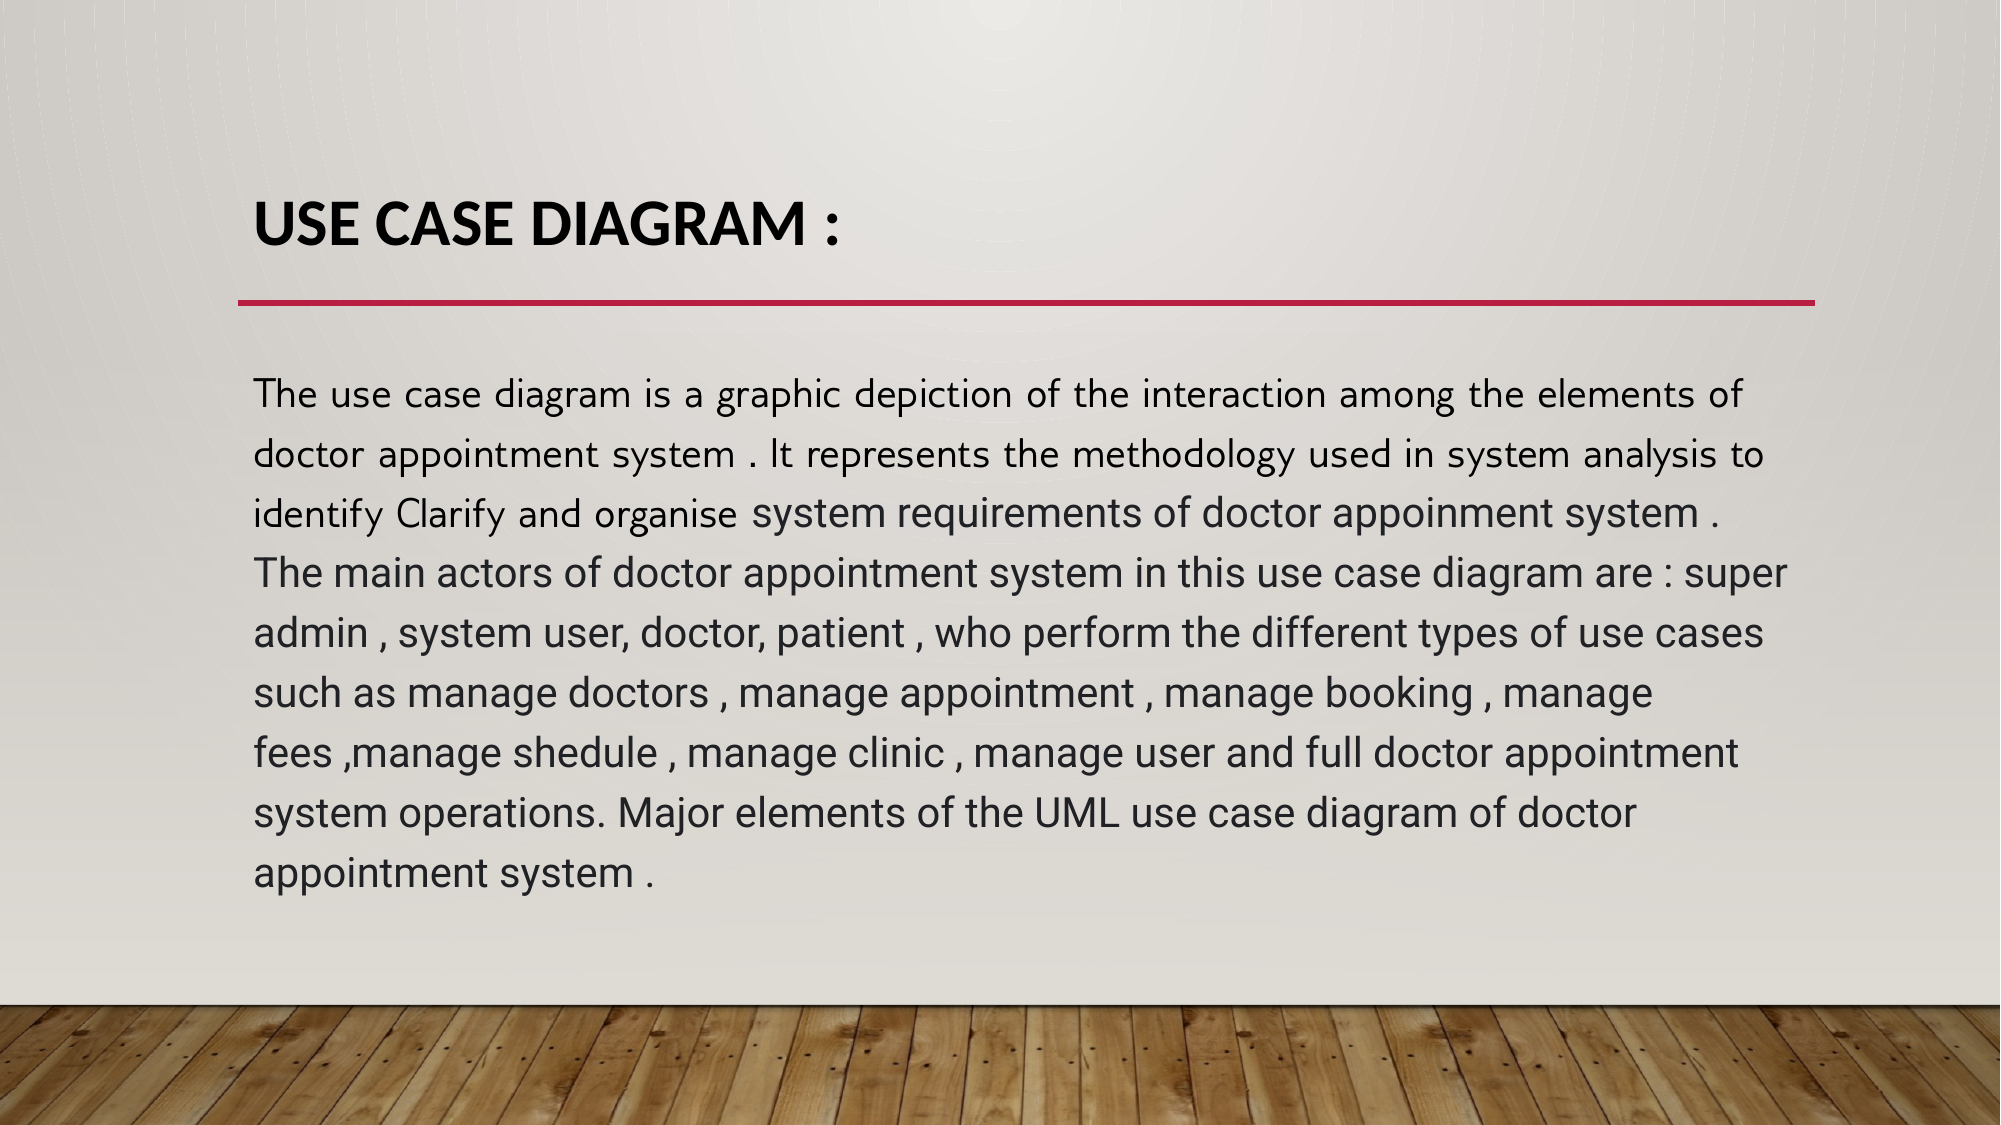

# Use Case Diagram :
The use case diagram is a graphic depiction of the interaction among the elements of doctor appointment system . It represents the methodology used in system analysis to identify Clarify and organise system requirements of doctor appoinment system . The main actors of doctor appointment system in this use case diagram are : super admin , system user, doctor, patient , who perform the different types of use cases such as manage doctors , manage appointment , manage booking , manage fees ,manage shedule , manage clinic , manage user and full doctor appointment system operations. Major elements of the UML use case diagram of doctor appointment system .